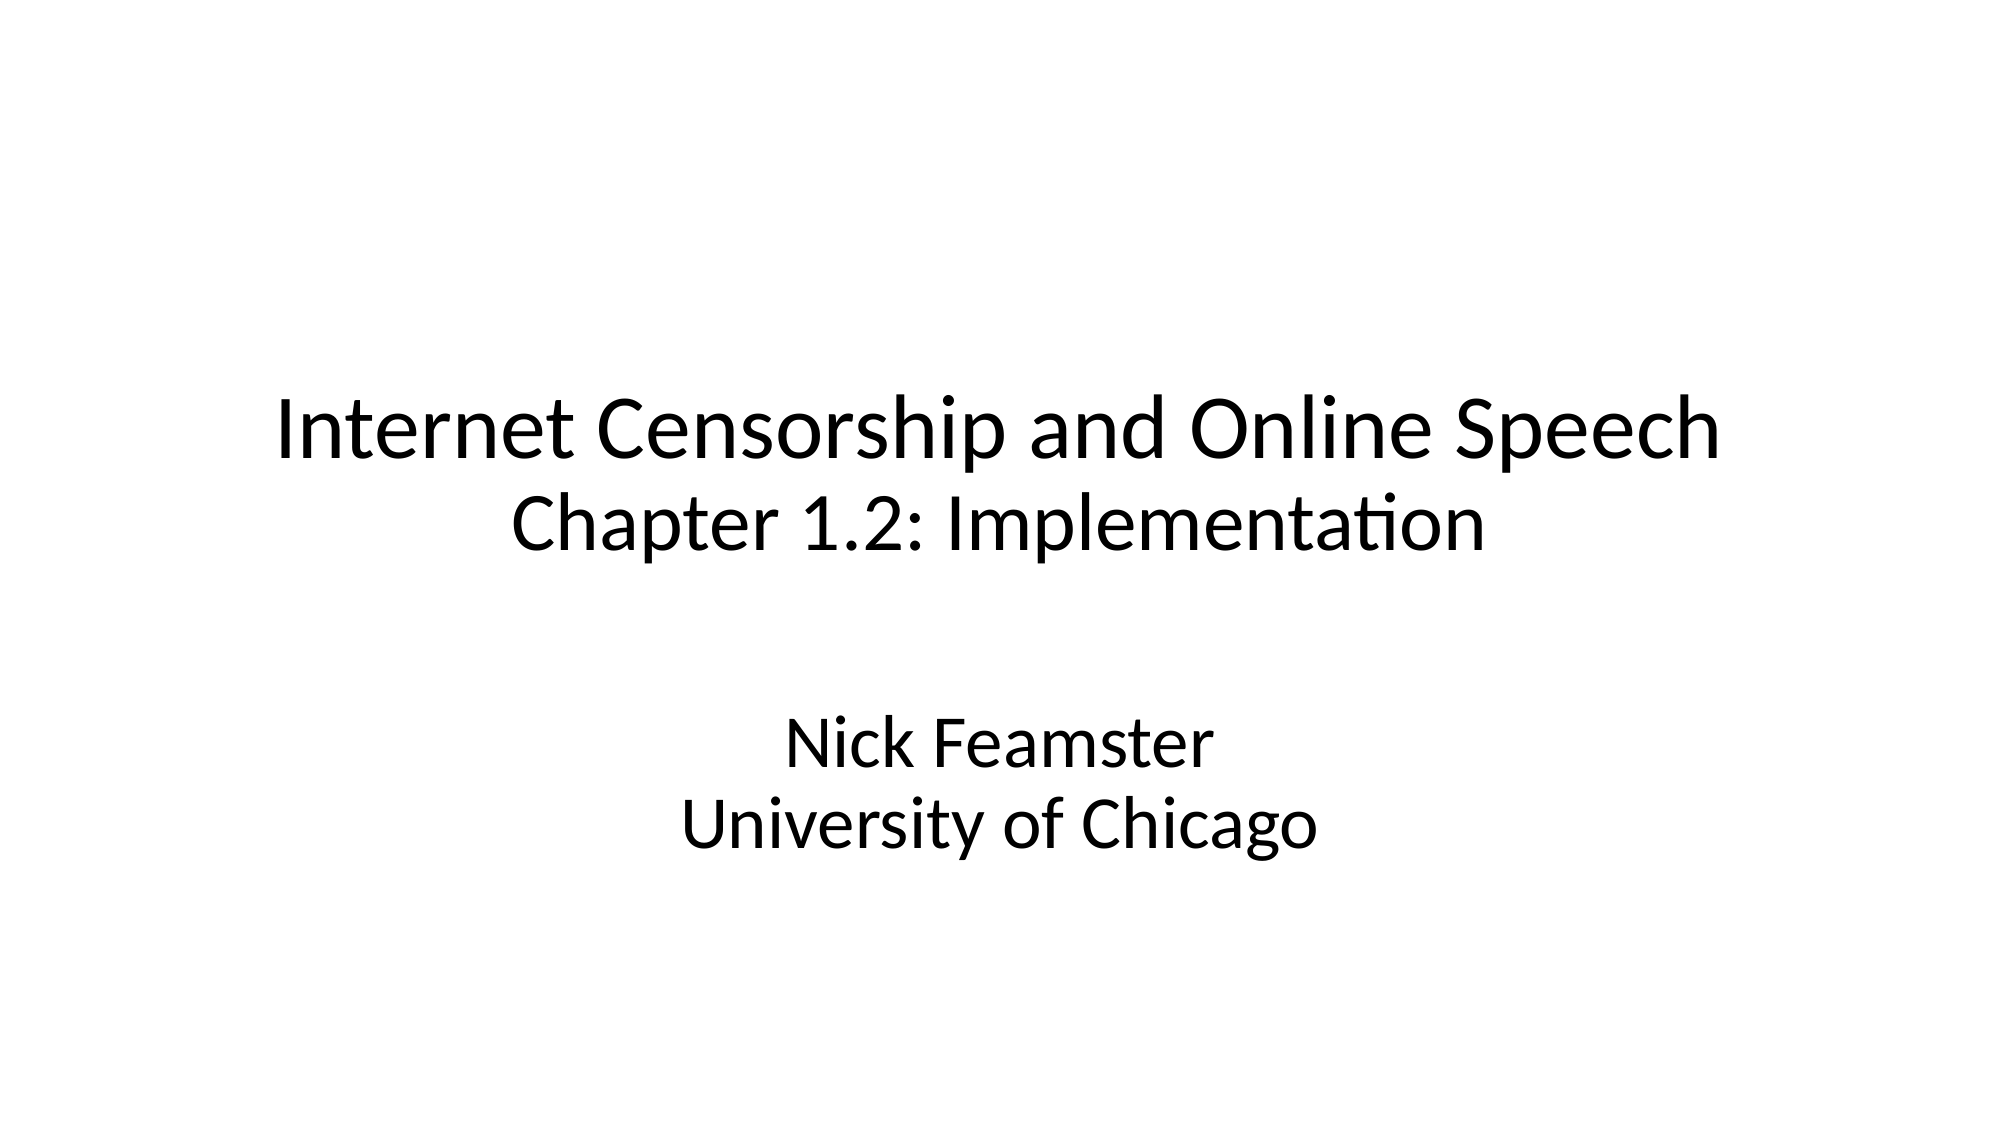

# Internet Censorship and Online Speech Chapter 1.2: Implementation
Nick Feamster
University of Chicago